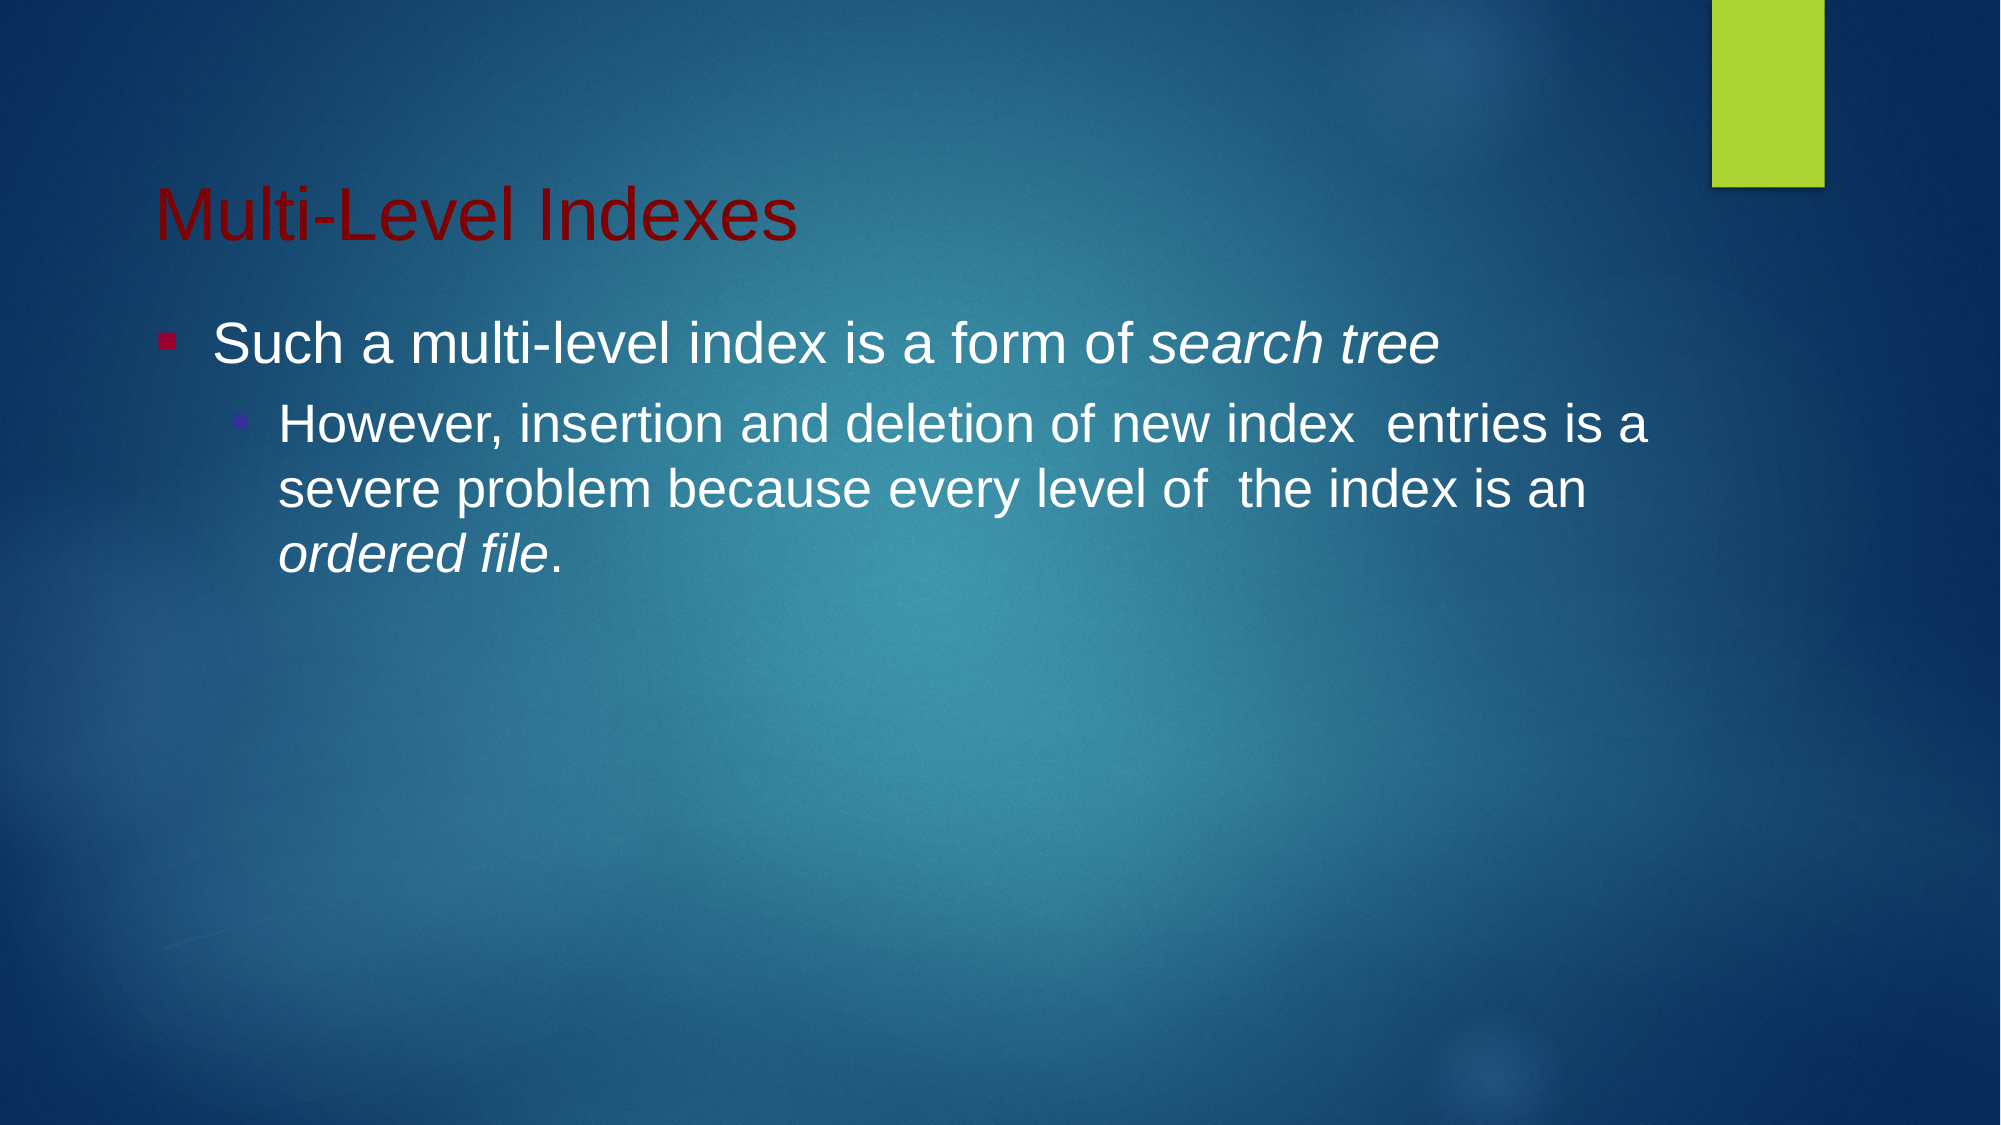

# Multi-Level Indexes
Such a multi-level index is a form of search tree
However, insertion and deletion of new index  entries is a severe problem because every level of  the index is an ordered file.